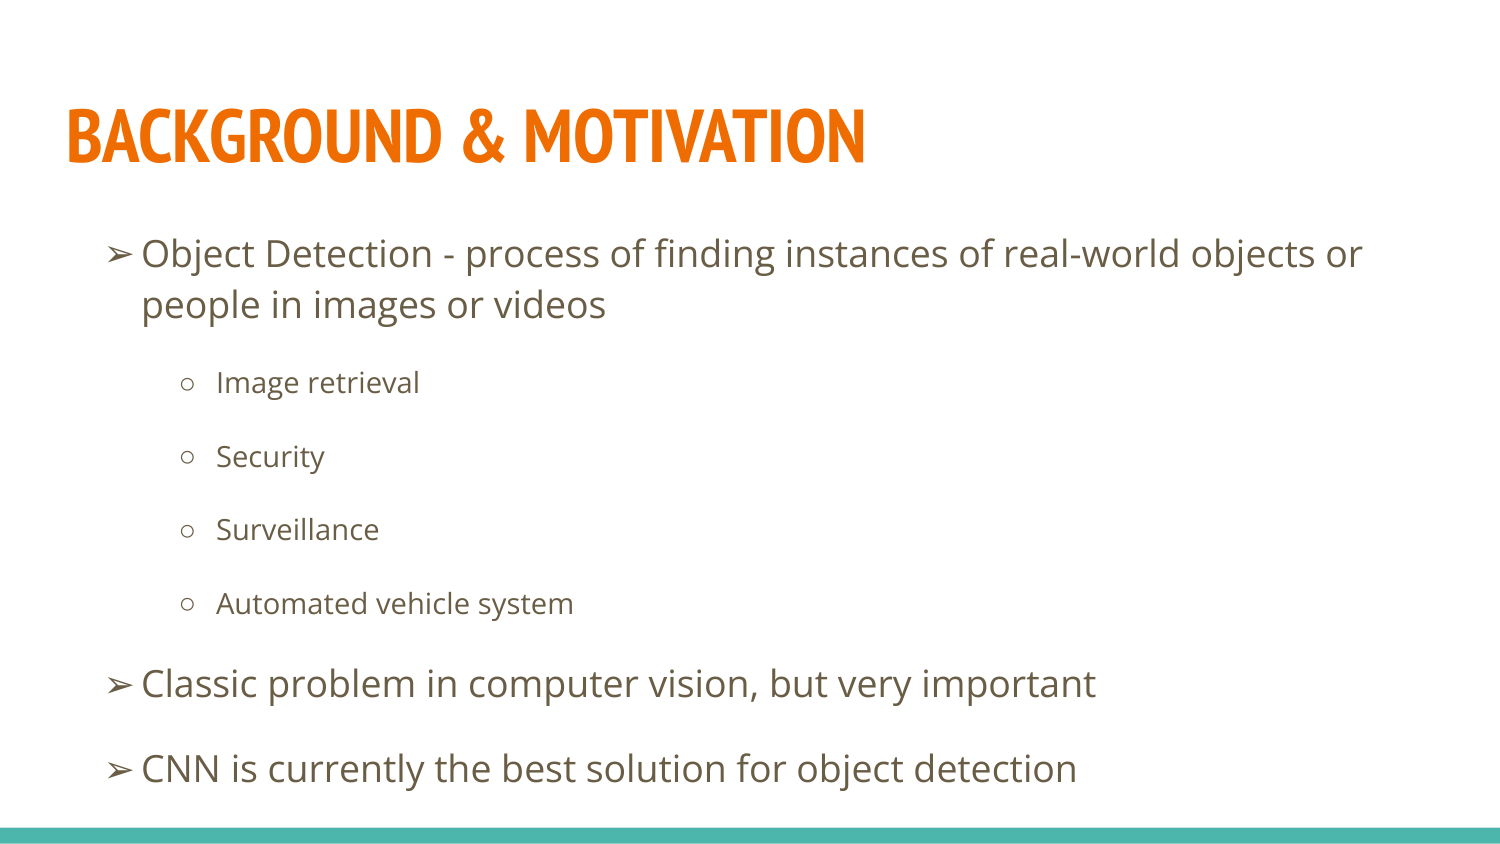

# BACKGROUND & MOTIVATION
Object Detection - process of finding instances of real-world objects or people in images or videos
Image retrieval
Security
Surveillance
Automated vehicle system
Classic problem in computer vision, but very important
CNN is currently the best solution for object detection